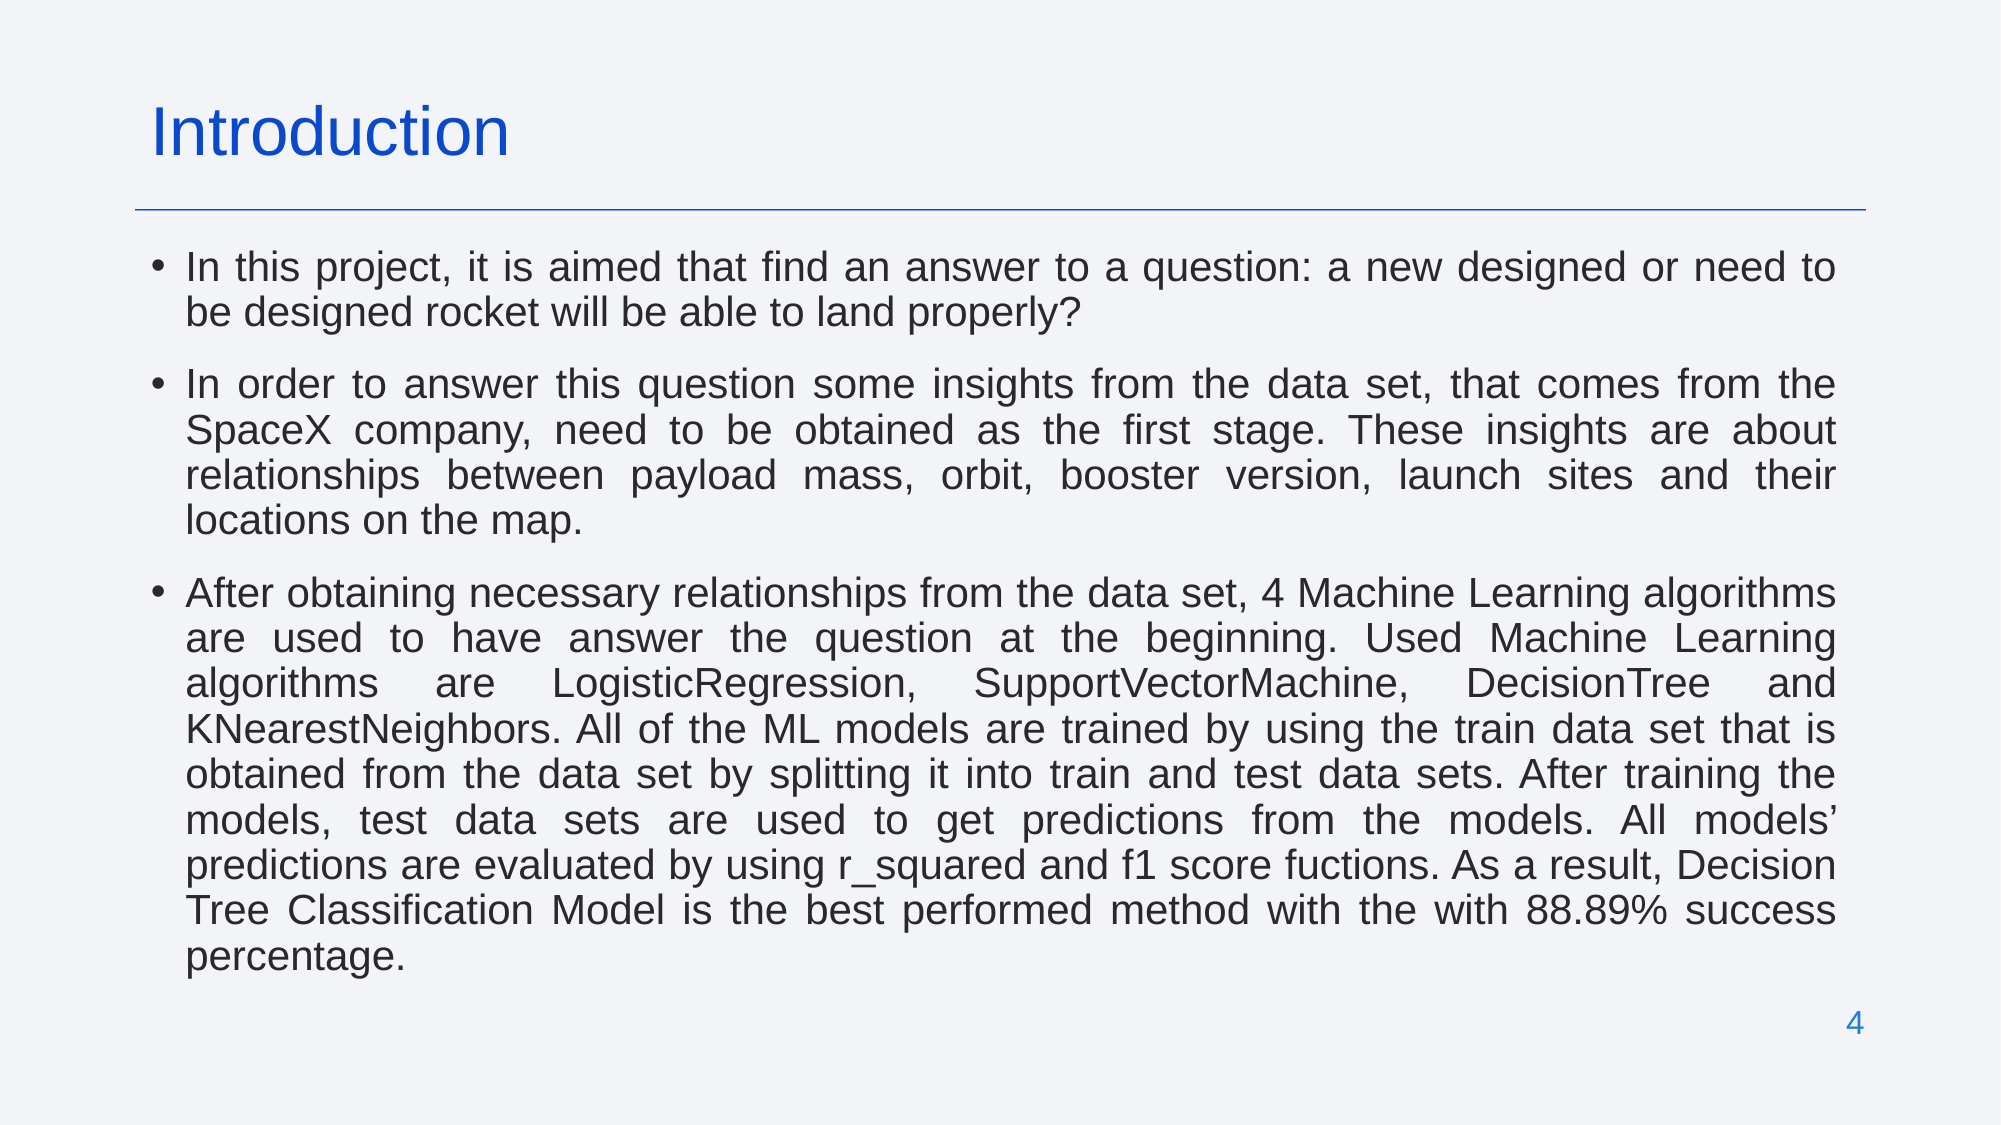

Introduction
In this project, it is aimed that find an answer to a question: a new designed or need to be designed rocket will be able to land properly?
In order to answer this question some insights from the data set, that comes from the SpaceX company, need to be obtained as the first stage. These insights are about relationships between payload mass, orbit, booster version, launch sites and their locations on the map.
After obtaining necessary relationships from the data set, 4 Machine Learning algorithms are used to have answer the question at the beginning. Used Machine Learning algorithms are LogisticRegression, SupportVectorMachine, DecisionTree and KNearestNeighbors. All of the ML models are trained by using the train data set that is obtained from the data set by splitting it into train and test data sets. After training the models, test data sets are used to get predictions from the models. All models’ predictions are evaluated by using r_squared and f1 score fuctions. As a result, Decision Tree Classification Model is the best performed method with the with 88.89% success percentage.
4